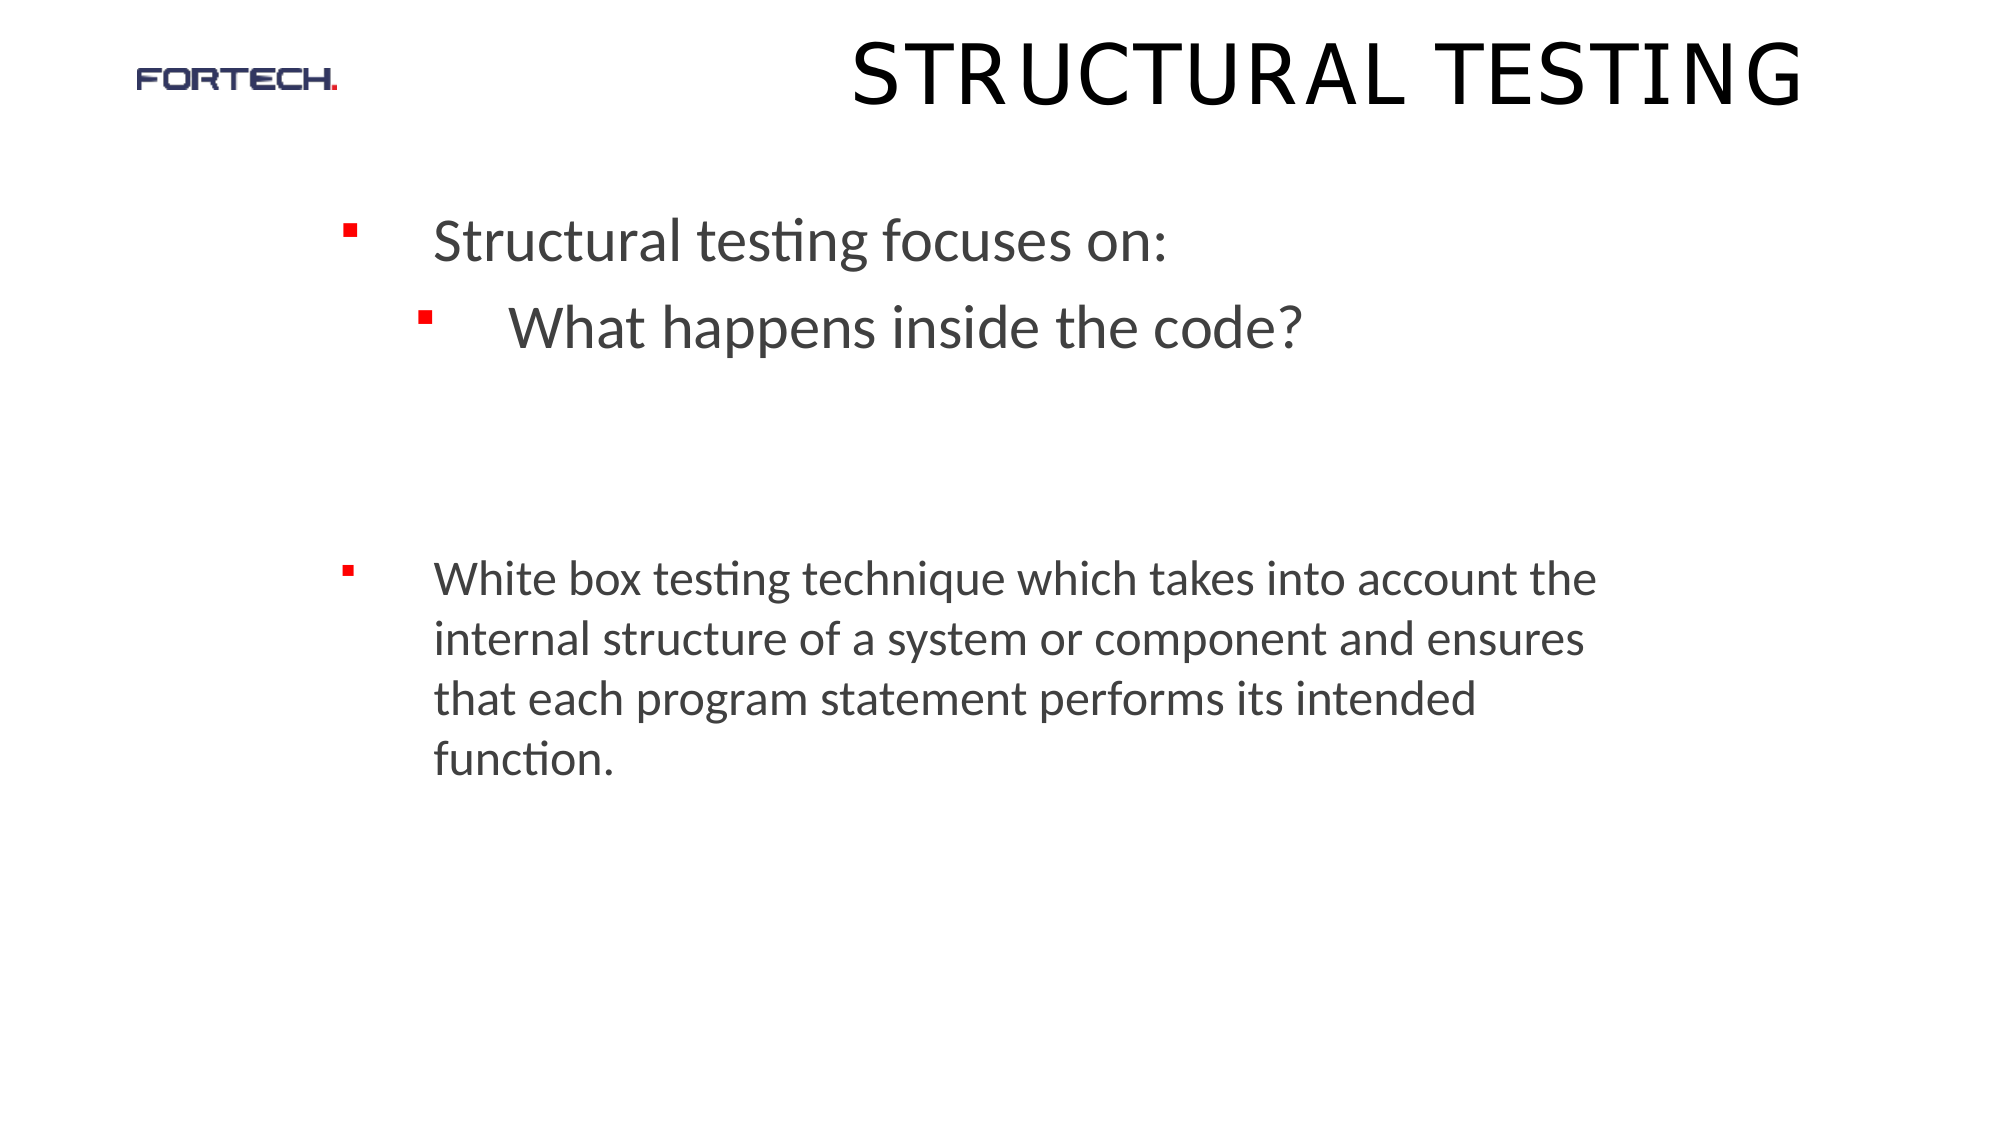

# structural testing
Structural testing focuses on:
What happens inside the code?

White box testing technique which takes into account the internal structure of a system or component and ensures that each program statement performs its intended function.